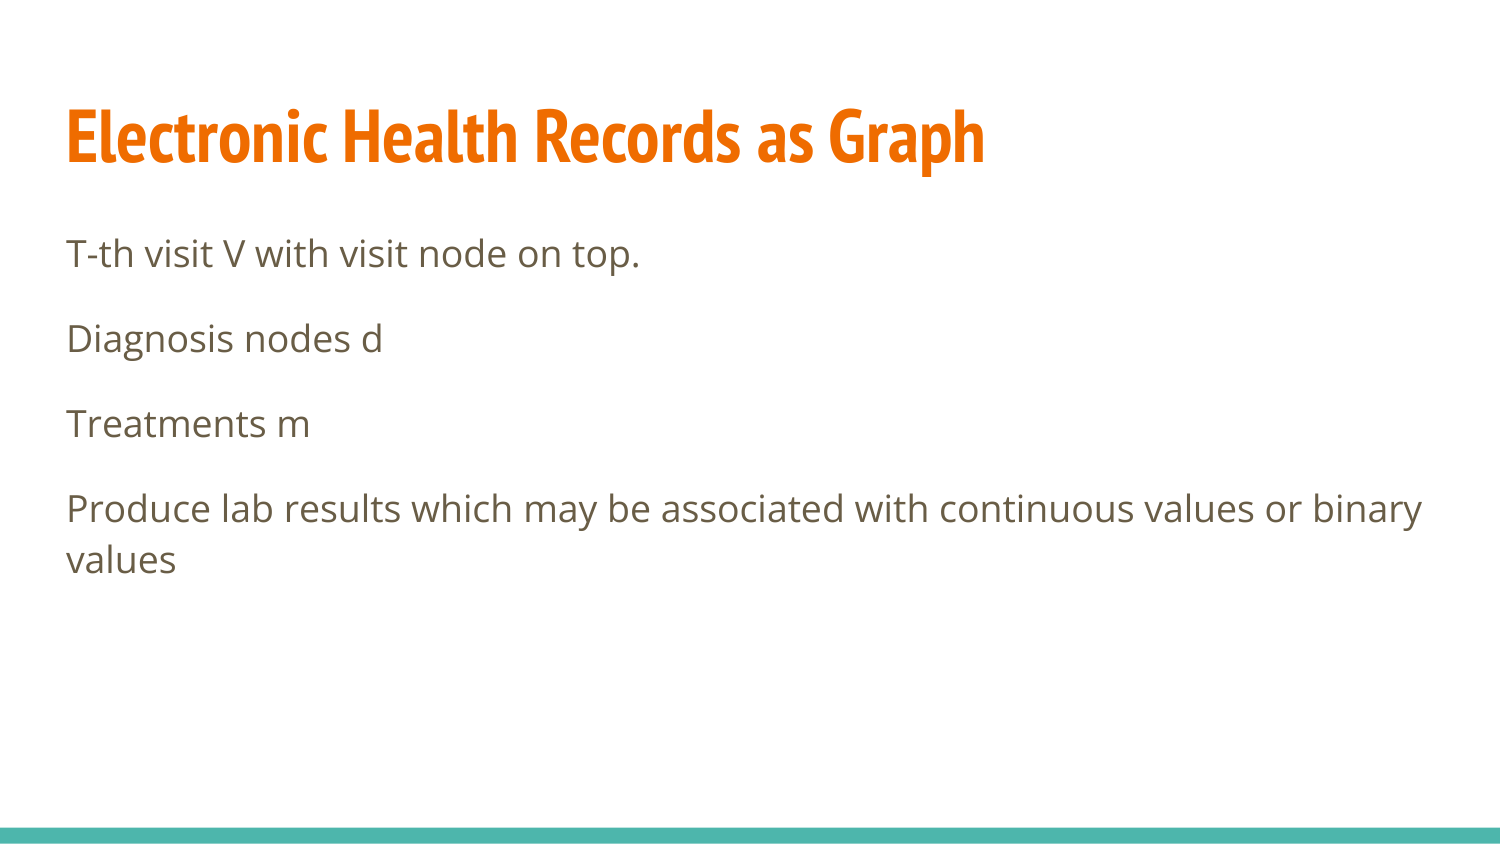

# Electronic Health Records as Graph
T-th visit V with visit node on top.
Diagnosis nodes d
Treatments m
Produce lab results which may be associated with continuous values or binary values